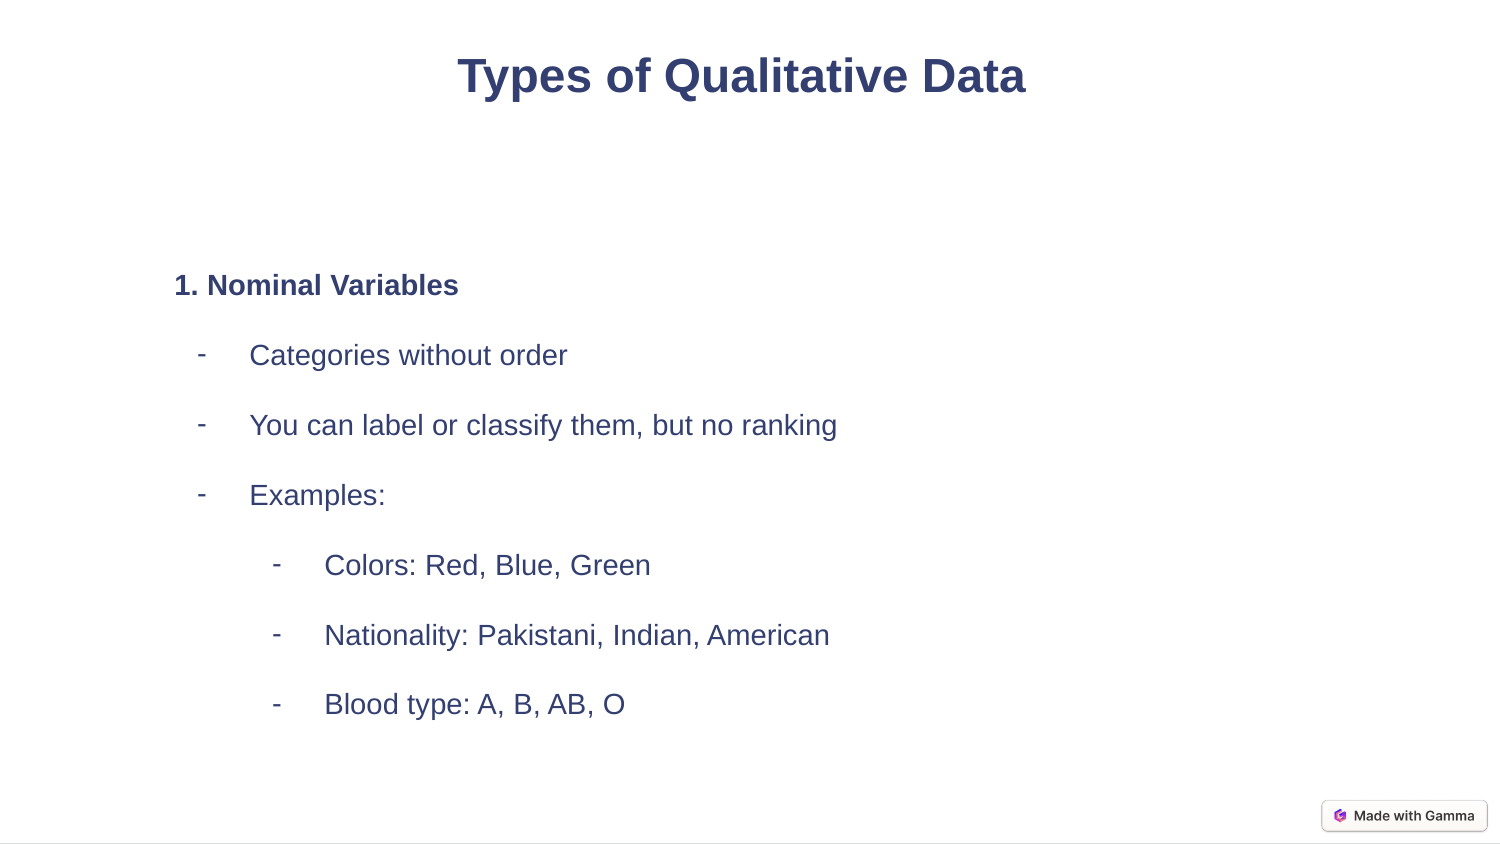

Types of Qualitative Data
1. Nominal Variables
Categories without order
You can label or classify them, but no ranking
Examples:
Colors: Red, Blue, Green
Nationality: Pakistani, Indian, American
Blood type: A, B, AB, O